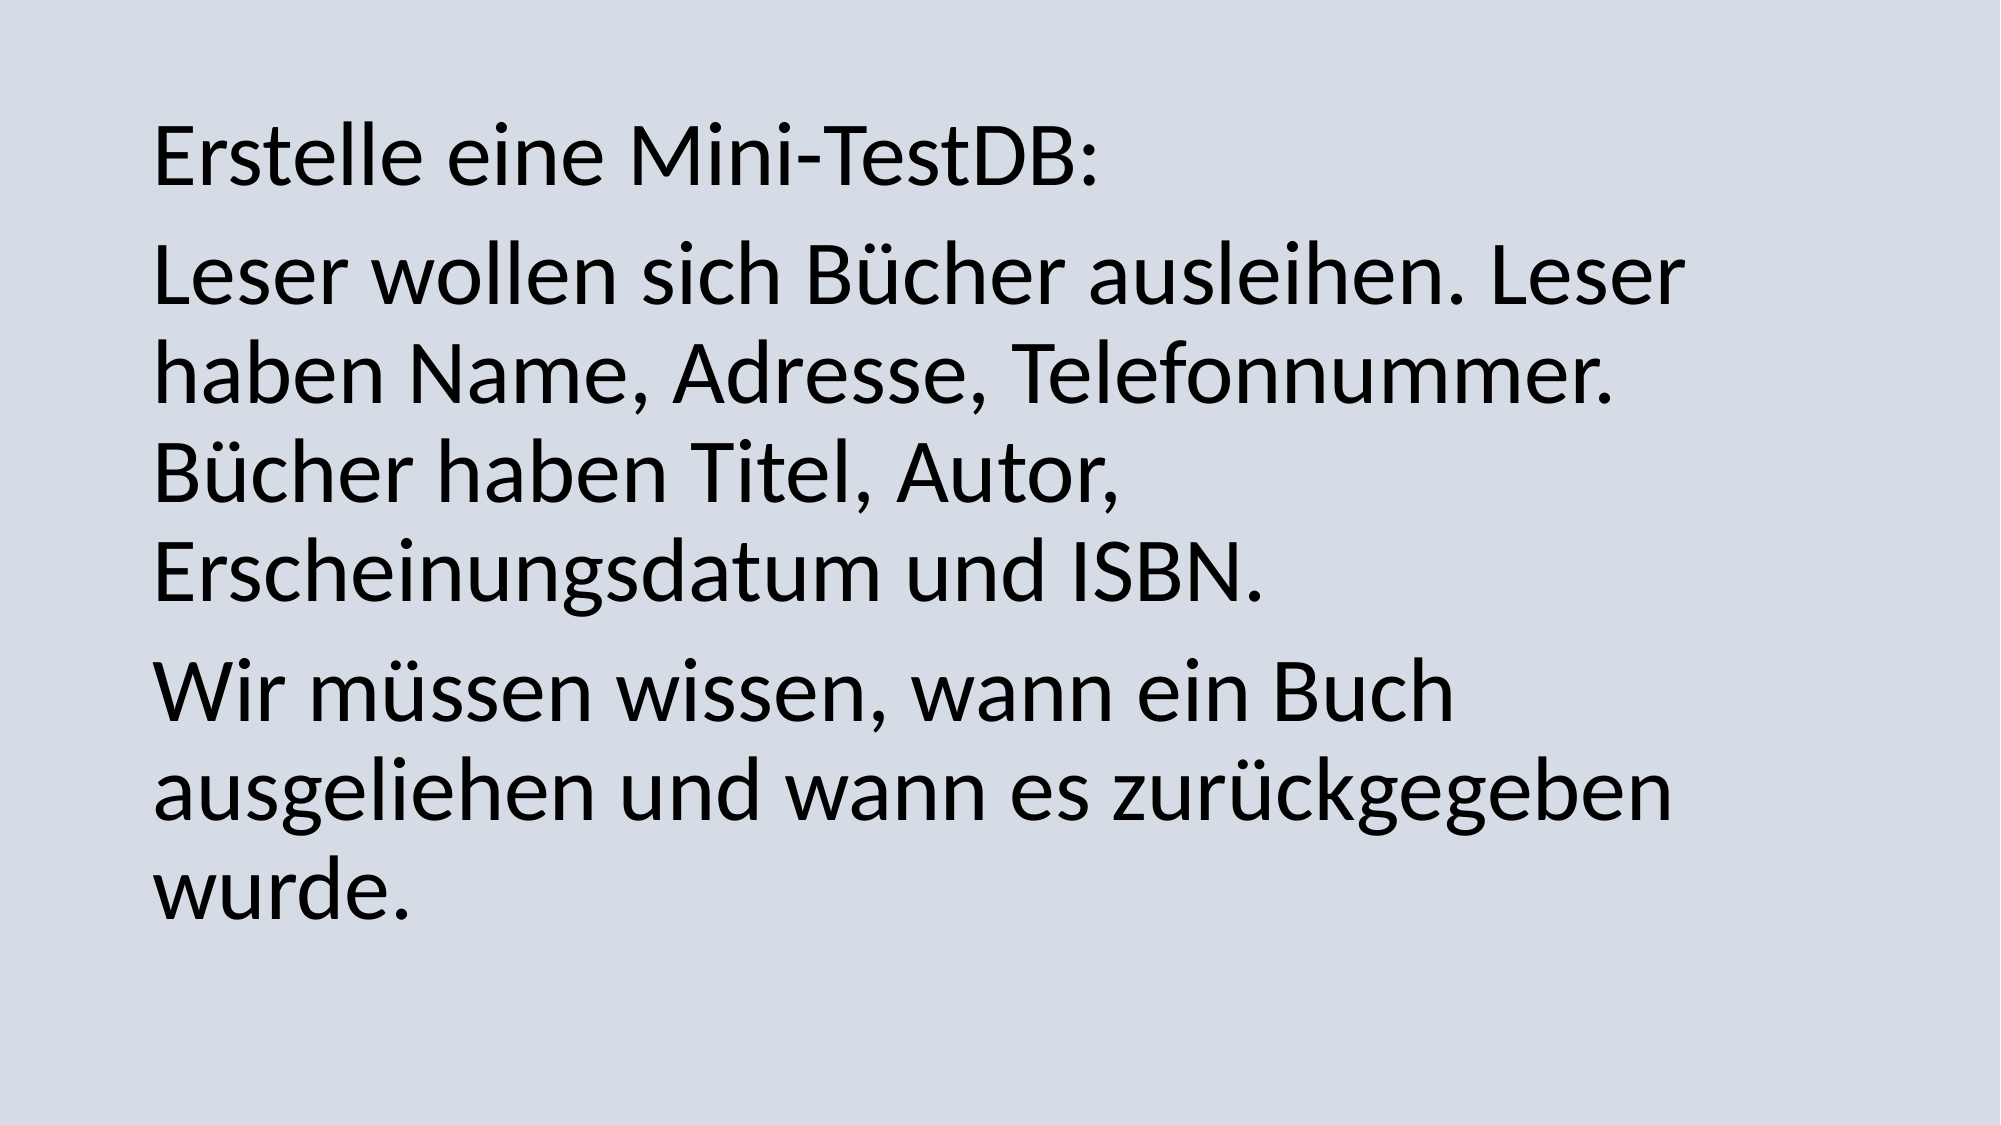

Erstelle eine Mini-TestDB:
Leser wollen sich Bücher ausleihen. Leser haben Name, Adresse, Telefonnummer. Bücher haben Titel, Autor, Erscheinungsdatum und ISBN.
Wir müssen wissen, wann ein Buch ausgeliehen und wann es zurückgegeben wurde.